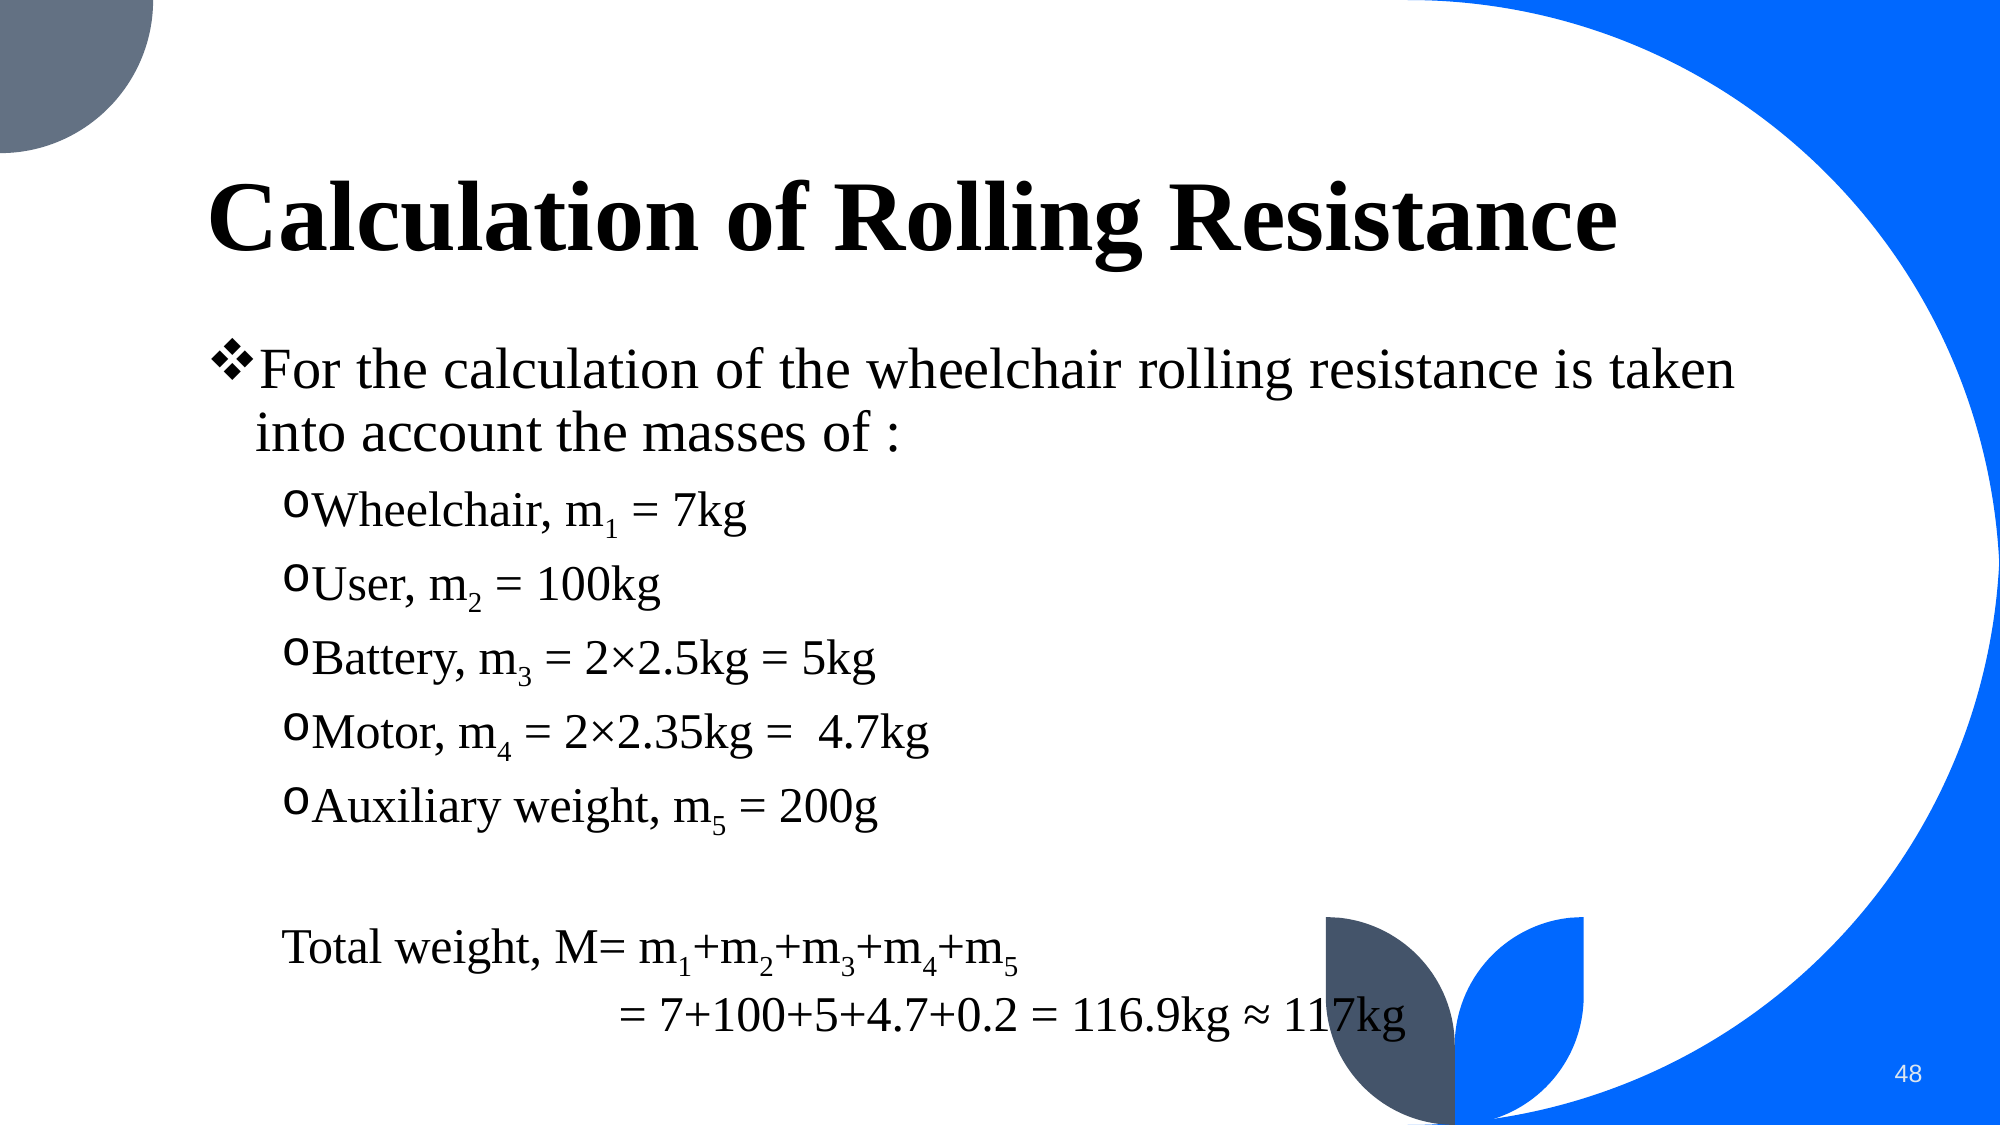

# Calculation of Rolling Resistance
For the calculation of the wheelchair rolling resistance is taken into account the masses of :
Wheelchair, m1 = 7kg
User, m2 = 100kg
Battery, m3 = 2×2.5kg = 5kg
Motor, m4 = 2×2.35kg =  4.7kg
Auxiliary weight, m5 = 200g

Total weight, M= m1+m2+m3+m4+m5
		   = 7+100+5+4.7+0.2 = 116.9kg ≈ 117kg

48